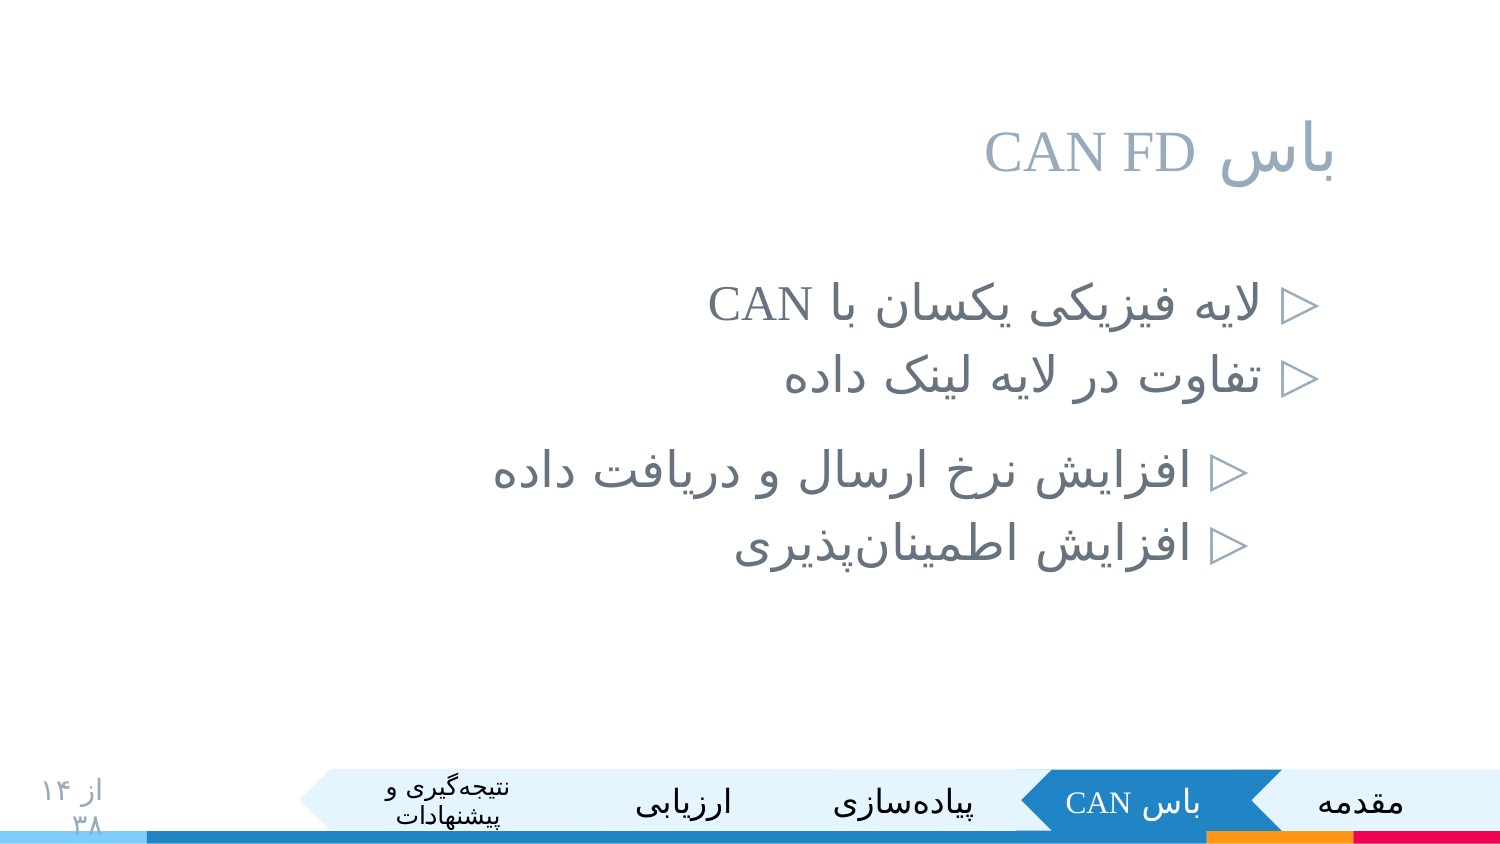

# باس CAN FD
لایه فیزیکی یکسان با CAN
تفاوت در لایه لینک داده

افزایش نرخ ارسال و دریافت داده
افزایش اطمینان‌پذیری
۱۴ از ۳۸

نتیجه‌گیری و پیشنهادات
ارزیابی
پیاده‌سازی
مقدمه
باس CAN